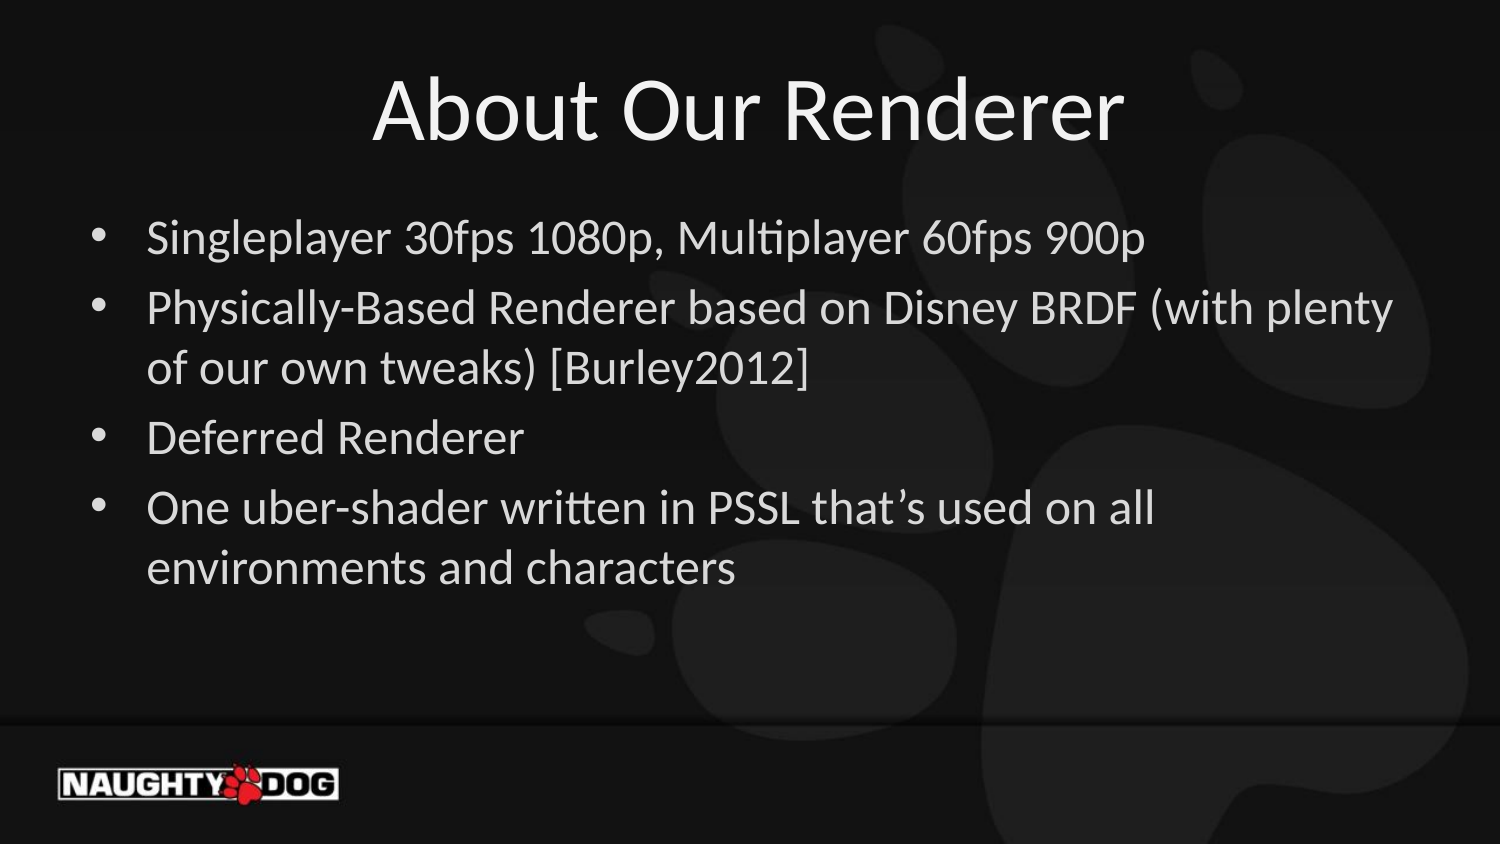

# About Our Renderer
Singleplayer 30fps 1080p, Multiplayer 60fps 900p
Physically-Based Renderer based on Disney BRDF (with plenty of our own tweaks) [Burley2012]
Deferred Renderer
One uber-shader written in PSSL that’s used on all environments and characters